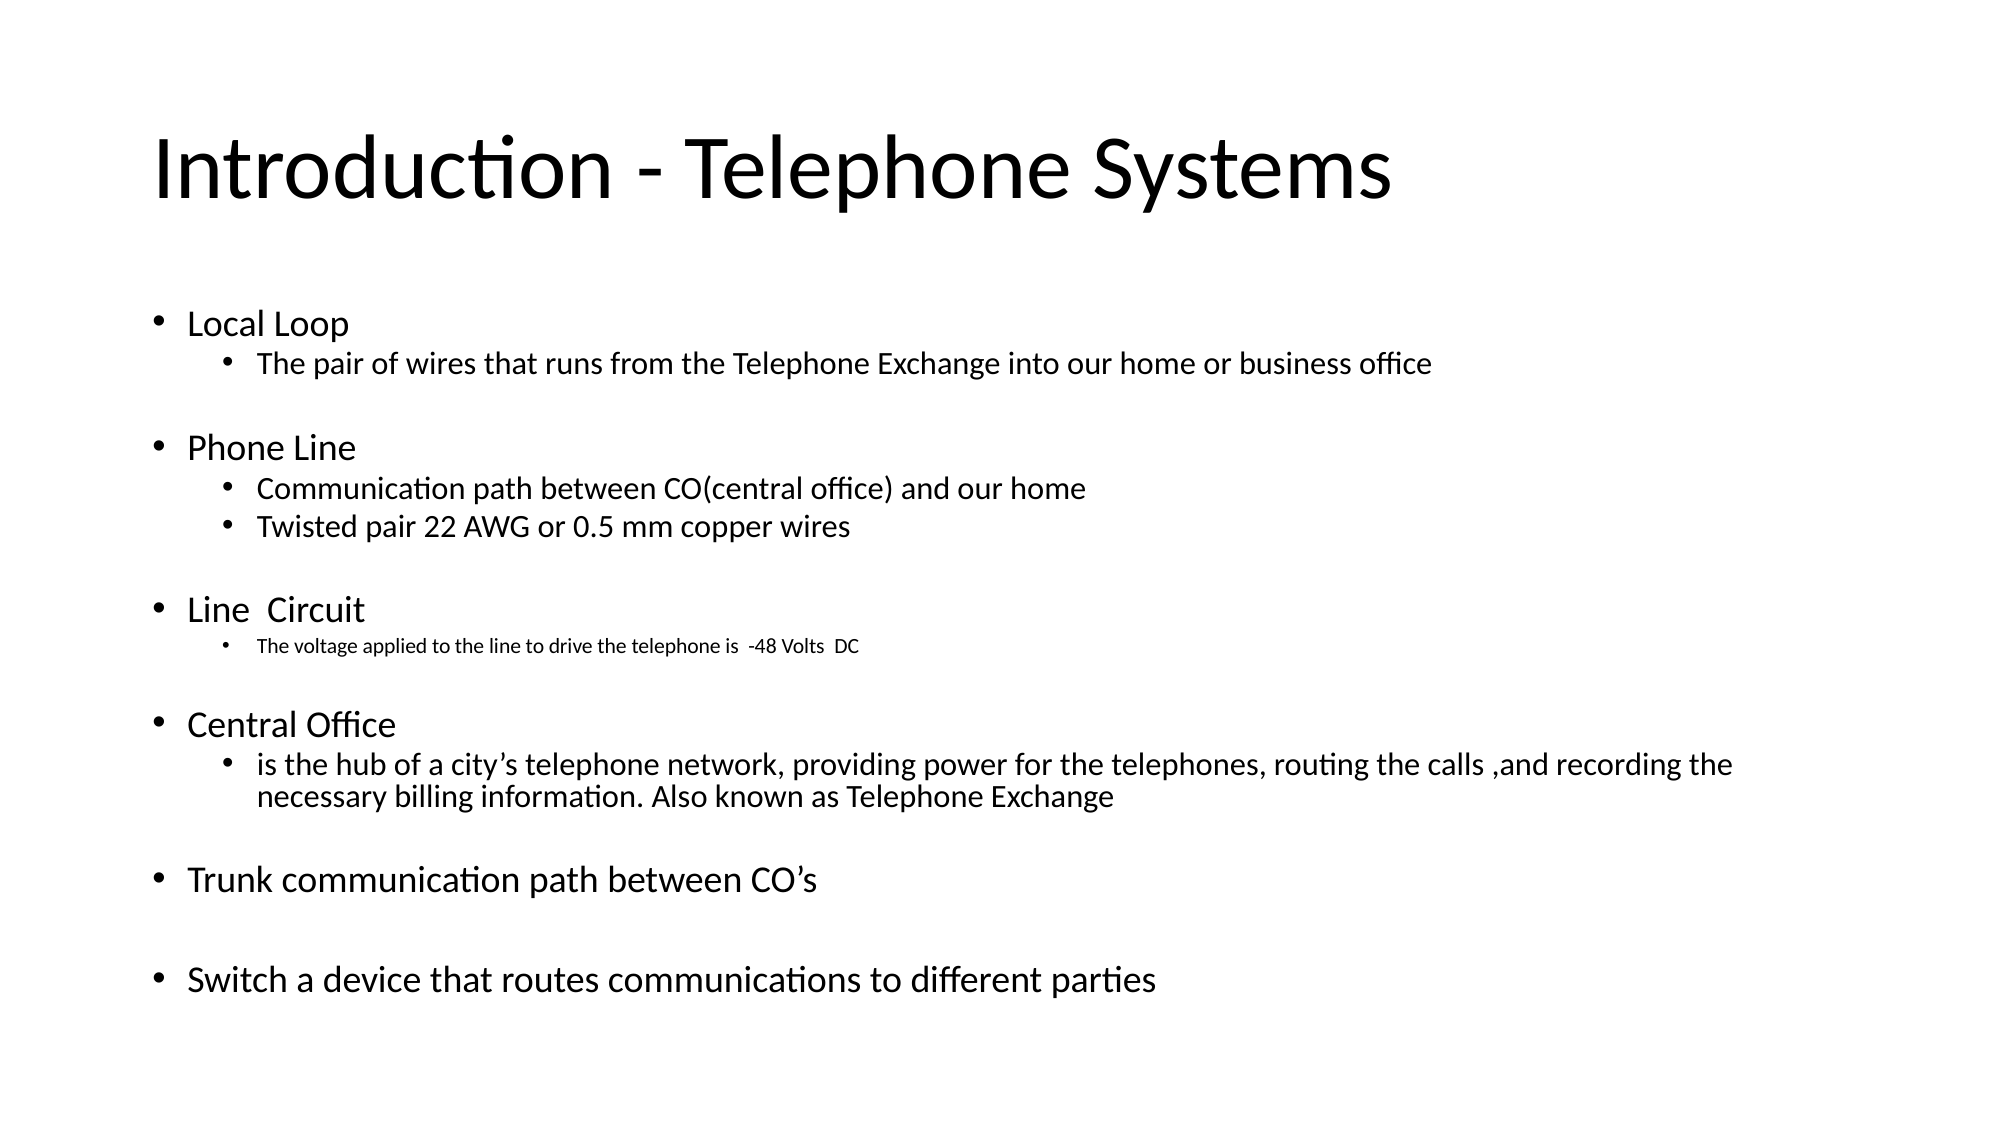

# Introduction - Telephone Systems
Local Loop
The pair of wires that runs from the Telephone Exchange into our home or business office

Phone Line
Communication path between CO(central office) and our home
Twisted pair 22 AWG or 0.5 mm copper wires

Line  Circuit
The voltage applied to the line to drive the telephone is  -48 Volts  DC

Central Office
is the hub of a city’s telephone network, providing power for the telephones, routing the calls ,and recording the necessary billing information. Also known as Telephone Exchange

Trunk communication path between CO’s

Switch a device that routes communications to different parties
CONFIDENTIAL© Copyright 2008 Tech Mahindra Limited
23